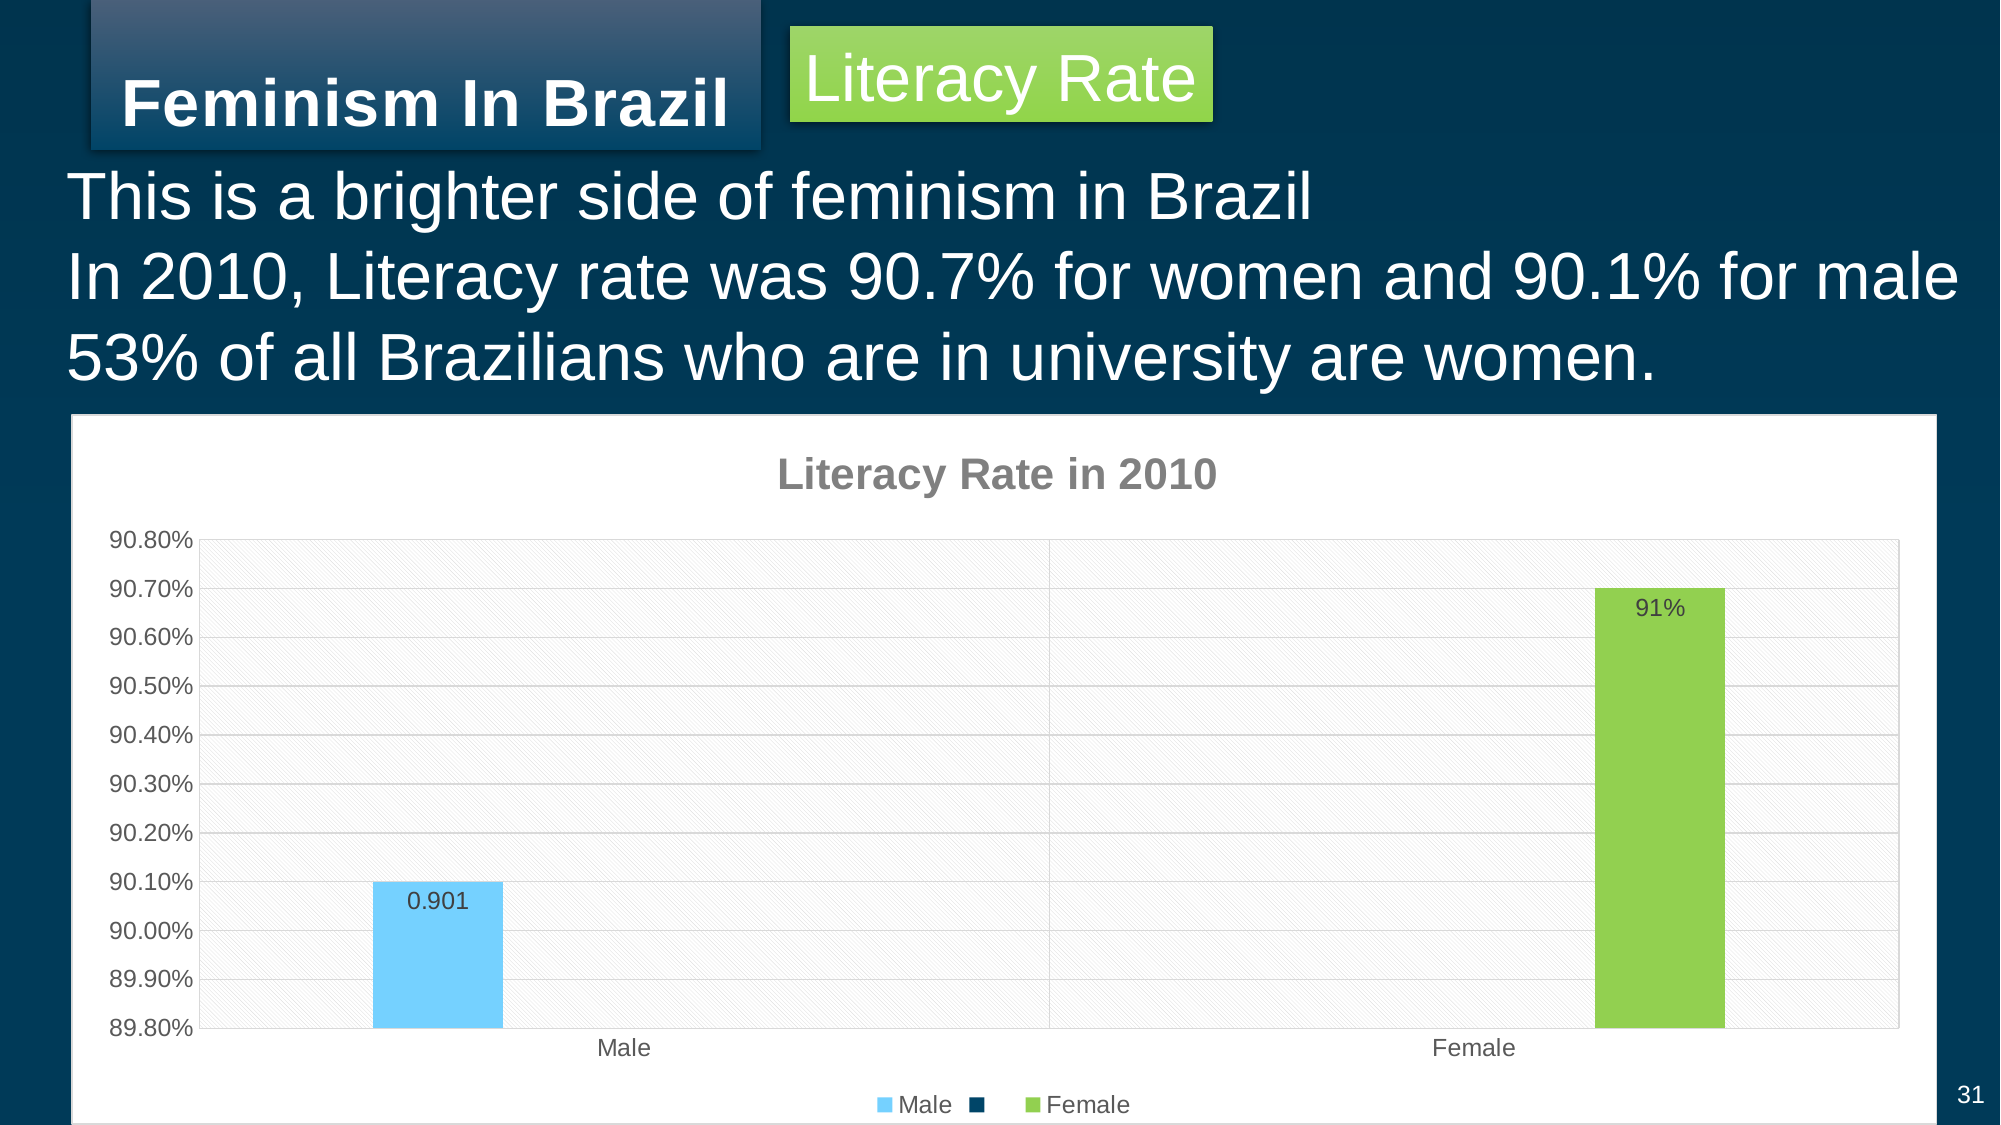

# Feminism In Brazil
Literacy Rate

This is a brighter side of feminism in Brazil
In 2010, Literacy rate was 90.7% for women and 90.1% for male
53% of all Brazilians who are in university are women.

### Chart: Literacy Rate in 2010

| Category | Male |     | Female |
|---|---|---|---|
| Male | 0.901 | None | None |
| Female | None | None | 0.907 |
31